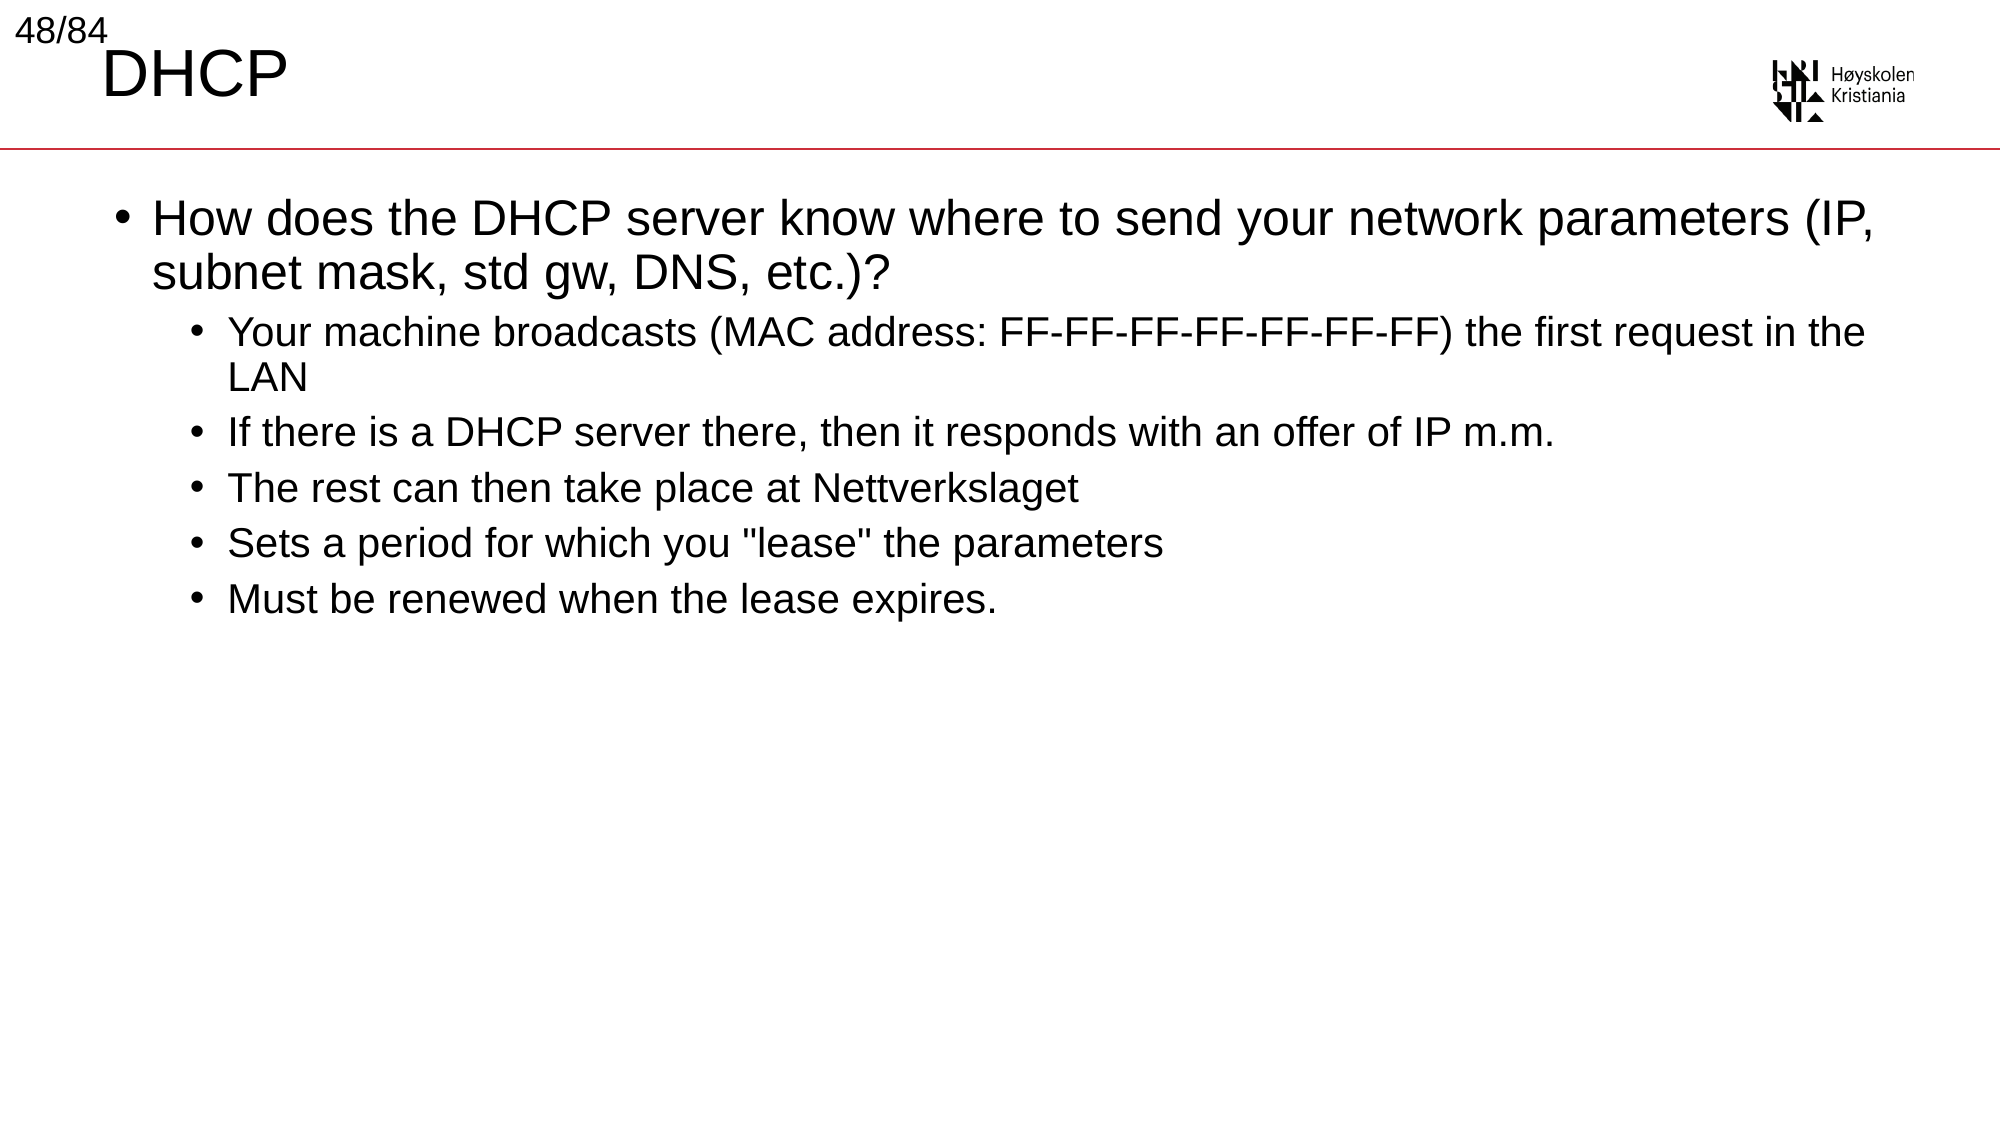

48/84
# DHCP
How does the DHCP server know where to send your network parameters (IP, subnet mask, std gw, DNS, etc.)?
Your machine broadcasts (MAC address: FF-FF-FF-FF-FF-FF-FF) the first request in the LAN
If there is a DHCP server there, then it responds with an offer of IP m.m.
The rest can then take place at Nettverkslaget
Sets a period for which you "lease" the parameters
Must be renewed when the lease expires.